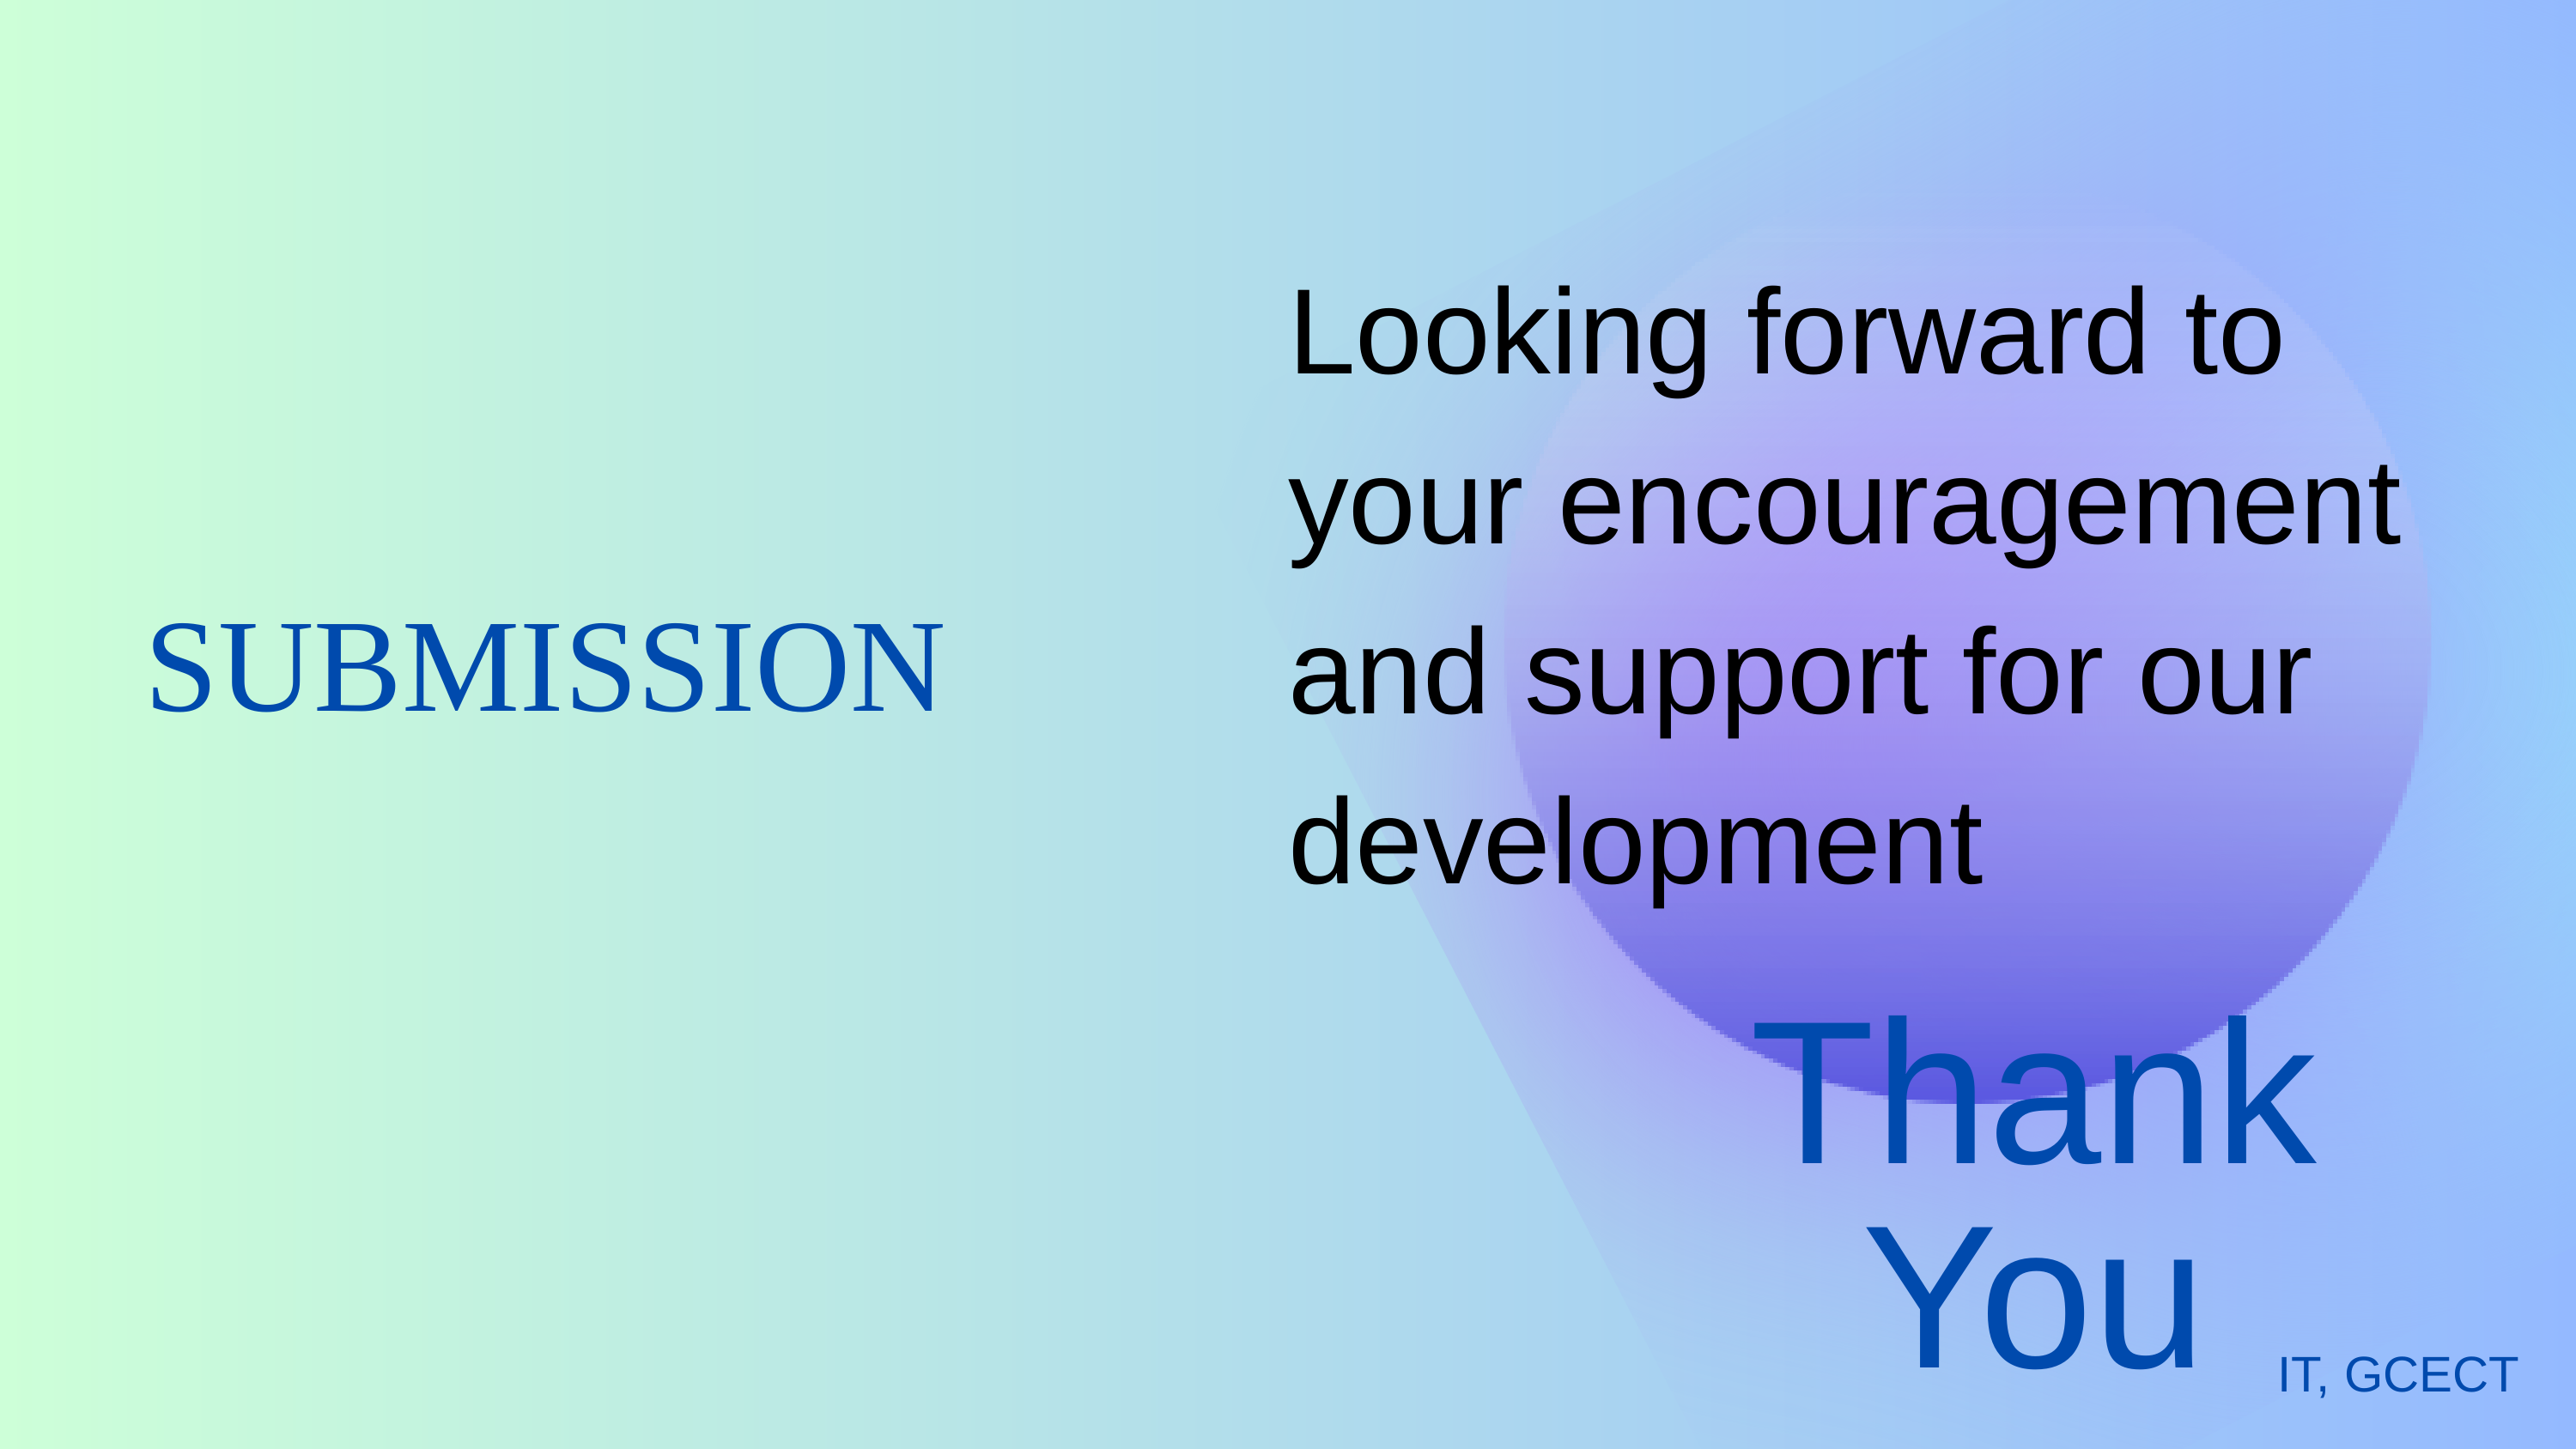

Looking forward to your encouragement and support for our development
SUBMISSION
Thank You
IT, GCECT